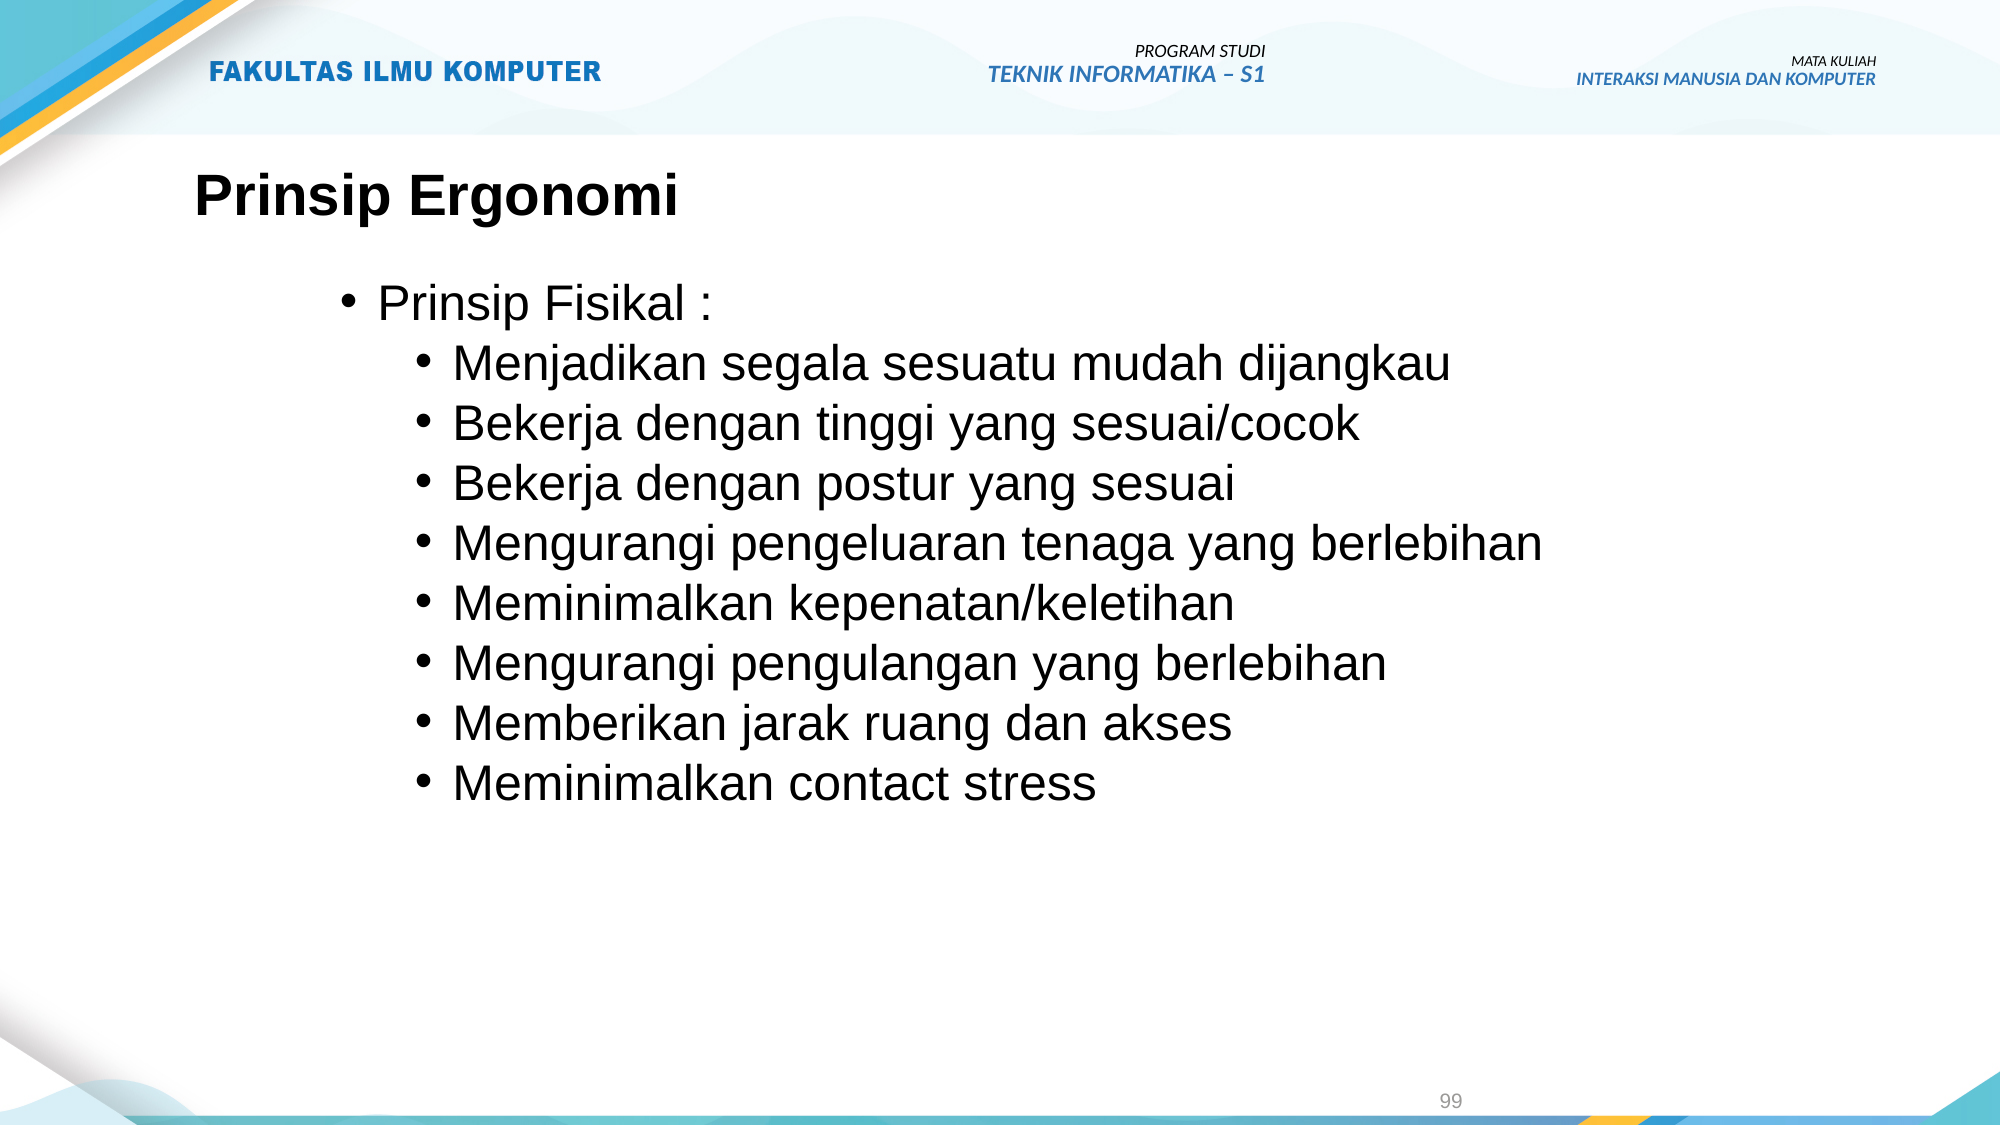

PROGRAM STUDI
TEKNIK INFORMATIKA – S1
MATA KULIAH
INTERAKSI MANUSIA DAN KOMPUTER
# Prinsip Ergonomi
Prinsip Fisikal :
Menjadikan segala sesuatu mudah dijangkau
Bekerja dengan tinggi yang sesuai/cocok
Bekerja dengan postur yang sesuai
Mengurangi pengeluaran tenaga yang berlebihan
Meminimalkan kepenatan/keletihan
Mengurangi pengulangan yang berlebihan
Memberikan jarak ruang dan akses
Meminimalkan contact stress
99